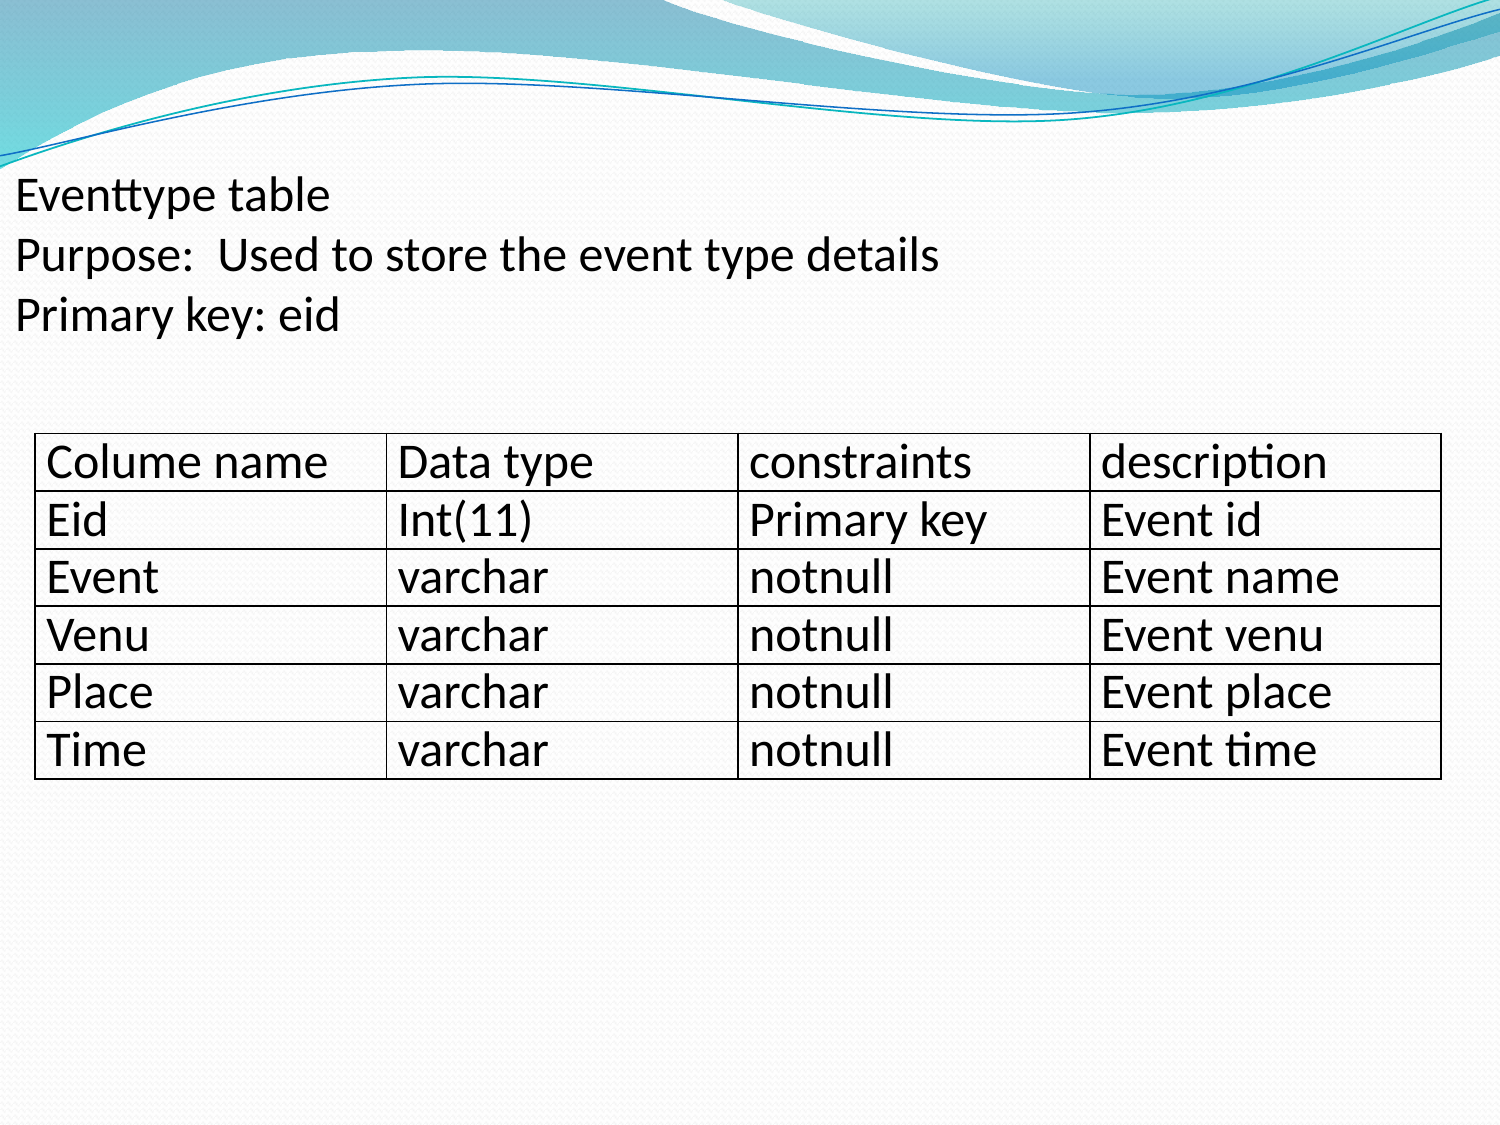

Eventtype table
Purpose:  Used to store the event type details
Primary key: eid

| Colume name | Data type | constraints | description |
| --- | --- | --- | --- |
| Eid | Int(11) | Primary key | Event id |
| Event | varchar | notnull | Event name |
| Venu | varchar | notnull | Event venu |
| Place | varchar | notnull | Event place |
| Time | varchar | notnull | Event time |